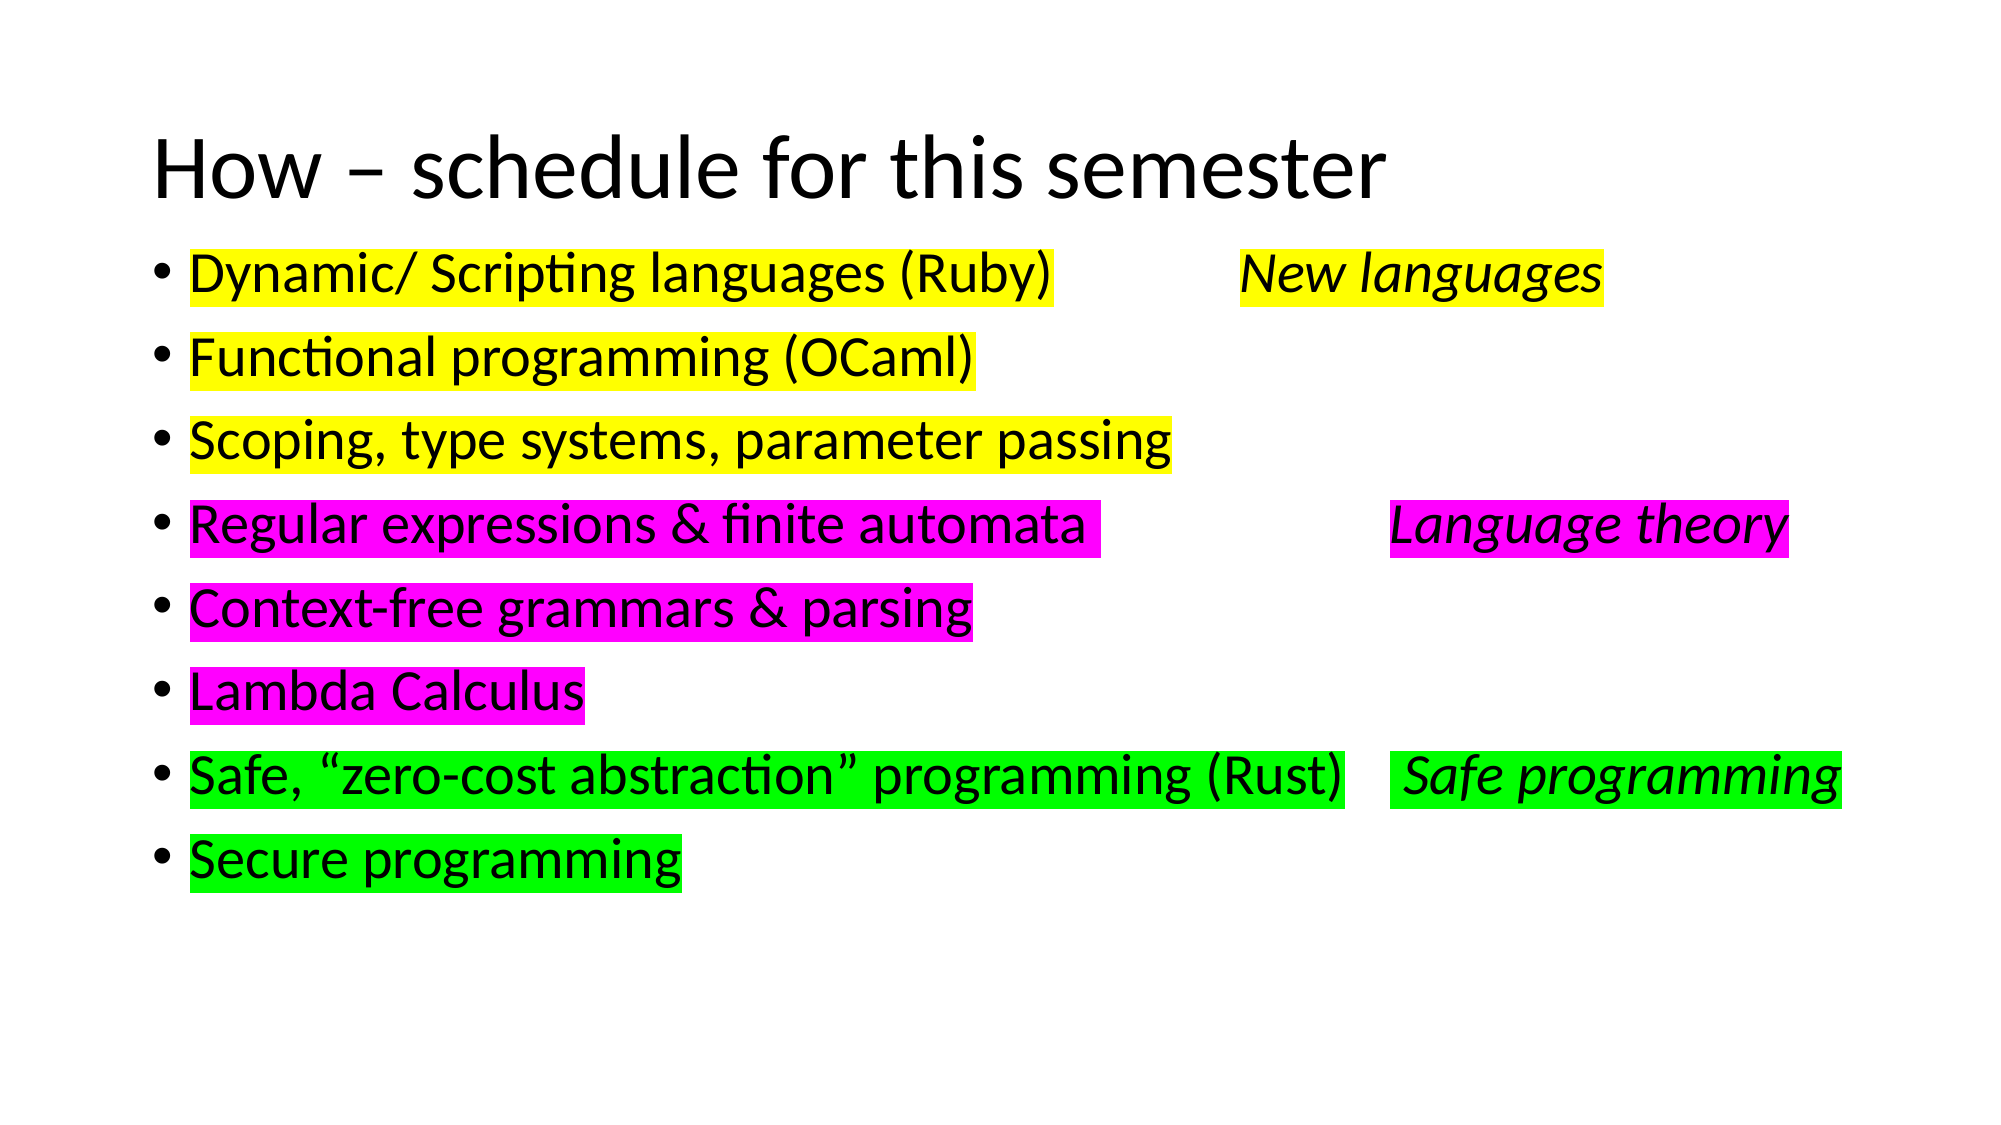

# How – schedule for this semester
Dynamic/ Scripting languages (Ruby)		New languages
Functional programming (OCaml)
Scoping, type systems, parameter passing
Regular expressions & finite automata 		Language theory
Context-free grammars & parsing
Lambda Calculus
Safe, “zero-cost abstraction” programming (Rust)	 Safe programming
Secure programming